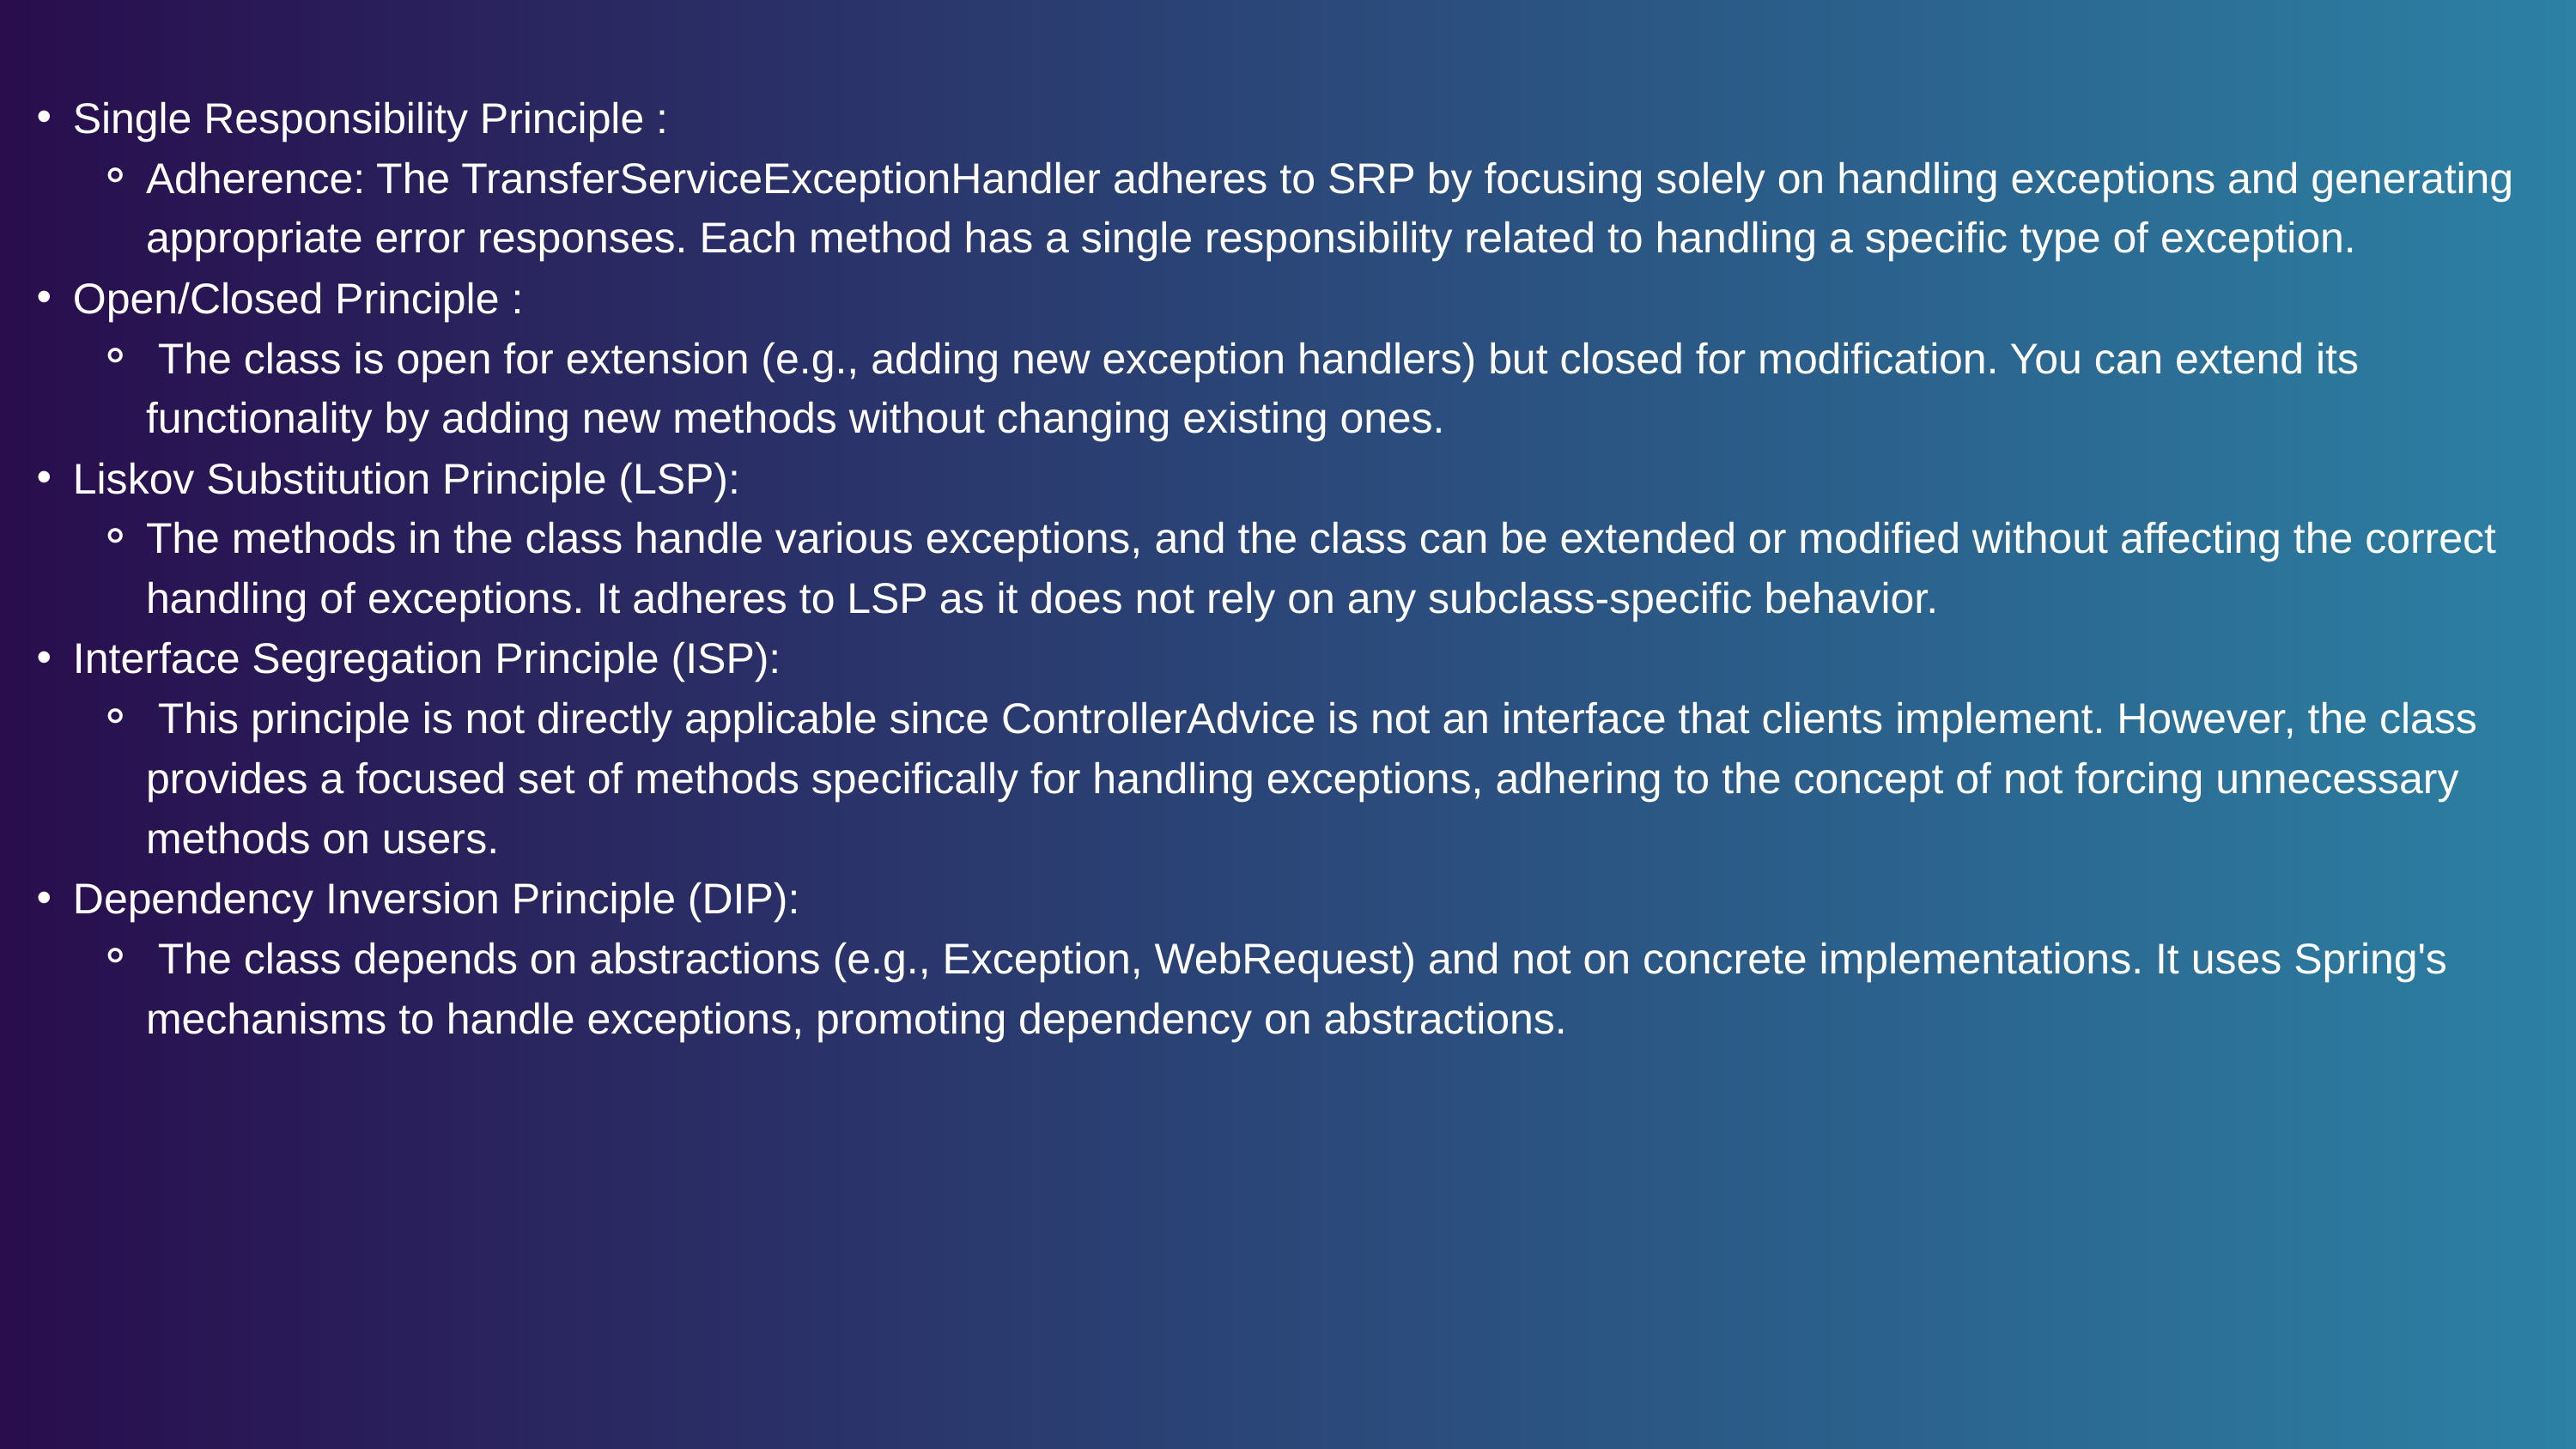

Single Responsibility Principle :
Adherence: The TransferServiceExceptionHandler adheres to SRP by focusing solely on handling exceptions and generating appropriate error responses. Each method has a single responsibility related to handling a specific type of exception.
Open/Closed Principle :
 The class is open for extension (e.g., adding new exception handlers) but closed for modification. You can extend its functionality by adding new methods without changing existing ones.
Liskov Substitution Principle (LSP):
The methods in the class handle various exceptions, and the class can be extended or modified without affecting the correct handling of exceptions. It adheres to LSP as it does not rely on any subclass-specific behavior.
Interface Segregation Principle (ISP):
 This principle is not directly applicable since ControllerAdvice is not an interface that clients implement. However, the class provides a focused set of methods specifically for handling exceptions, adhering to the concept of not forcing unnecessary methods on users.
Dependency Inversion Principle (DIP):
 The class depends on abstractions (e.g., Exception, WebRequest) and not on concrete implementations. It uses Spring's mechanisms to handle exceptions, promoting dependency on abstractions.